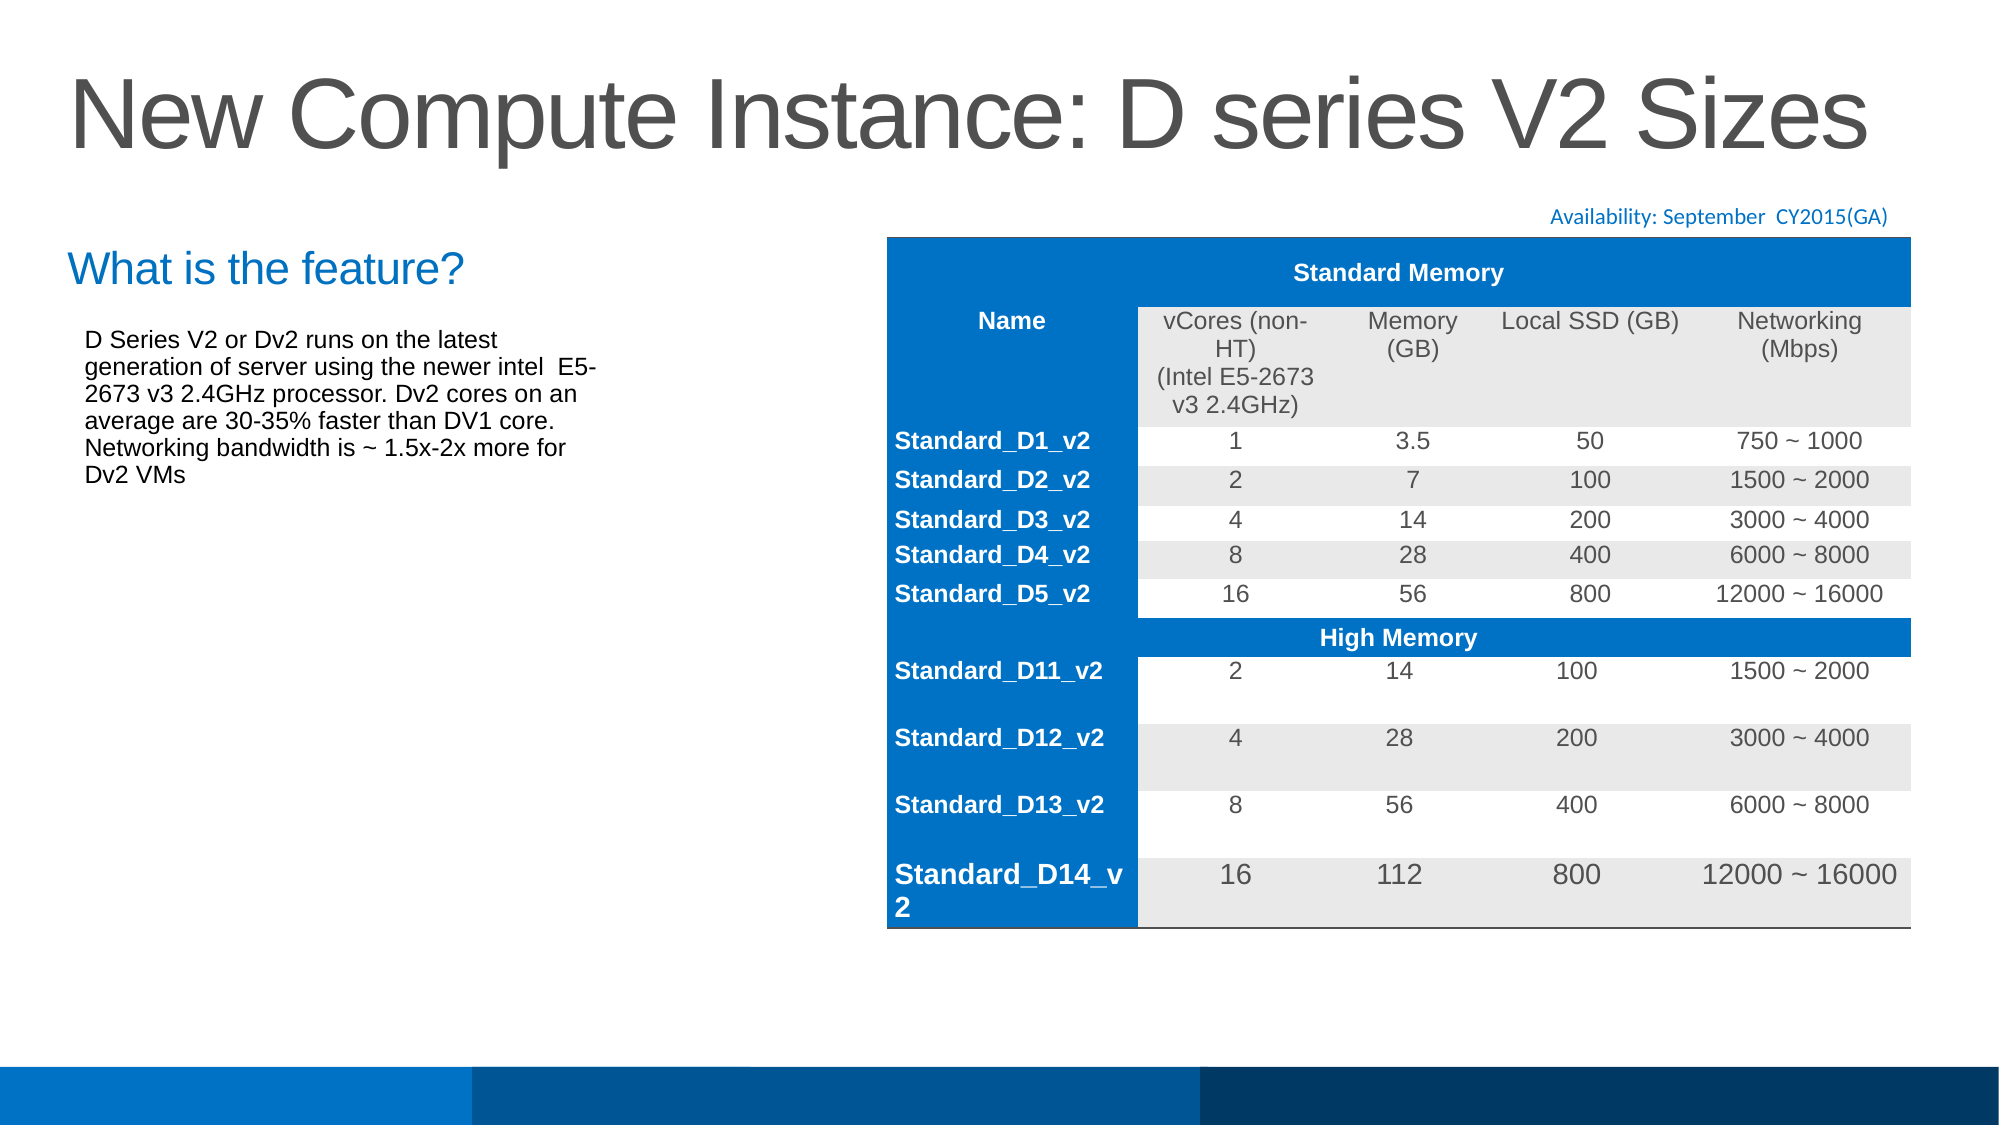

# New Compute Instance: D series V2 Sizes
Availability: September  CY2015(GA)
What is the feature?
| Standard Memory |  |  |  |  |  |
| --- | --- | --- | --- | --- | --- |
| Name | vCores (non-HT) (Intel E5-2673 v3 2.4GHz) | Memory (GB) |  | Local SSD (GB) | Networking (Mbps) |
| Standard\_D1\_v2 | 1 | 3.5 |  | 50 | 750 ~ 1000 |
| Standard\_D2\_v2 | 2 | 7 |  | 100 | 1500 ~ 2000 |
| Standard\_D3\_v2 | 4 | 14 |  | 200 | 3000 ~ 4000 |
| Standard\_D4\_v2 | 8 | 28 |  | 400 | 6000 ~ 8000 |
| Standard\_D5\_v2 | 16 | 56 |  | 800 | 12000 ~ 16000 |
| High Memory |  |  |  |  |  |
| Standard\_D11\_v2 | 2 | 14 | 100 |  | 1500 ~ 2000 |
| Standard\_D12\_v2 | 4 | 28 | 200 |  | 3000 ~ 4000 |
| Standard\_D13\_v2 | 8 | 56 | 400 |  | 6000 ~ 8000 |
| Standard\_D14\_v2 | 16 | 112 | 800 |  | 12000 ~ 16000 |
D Series V2 or Dv2 runs on the latest generation of server using the newer intel  E5-2673 v3 2.4GHz processor. Dv2 cores on an average are 30-35% faster than DV1 core. Networking bandwidth is ~ 1.5x-2x more for Dv2 VMs